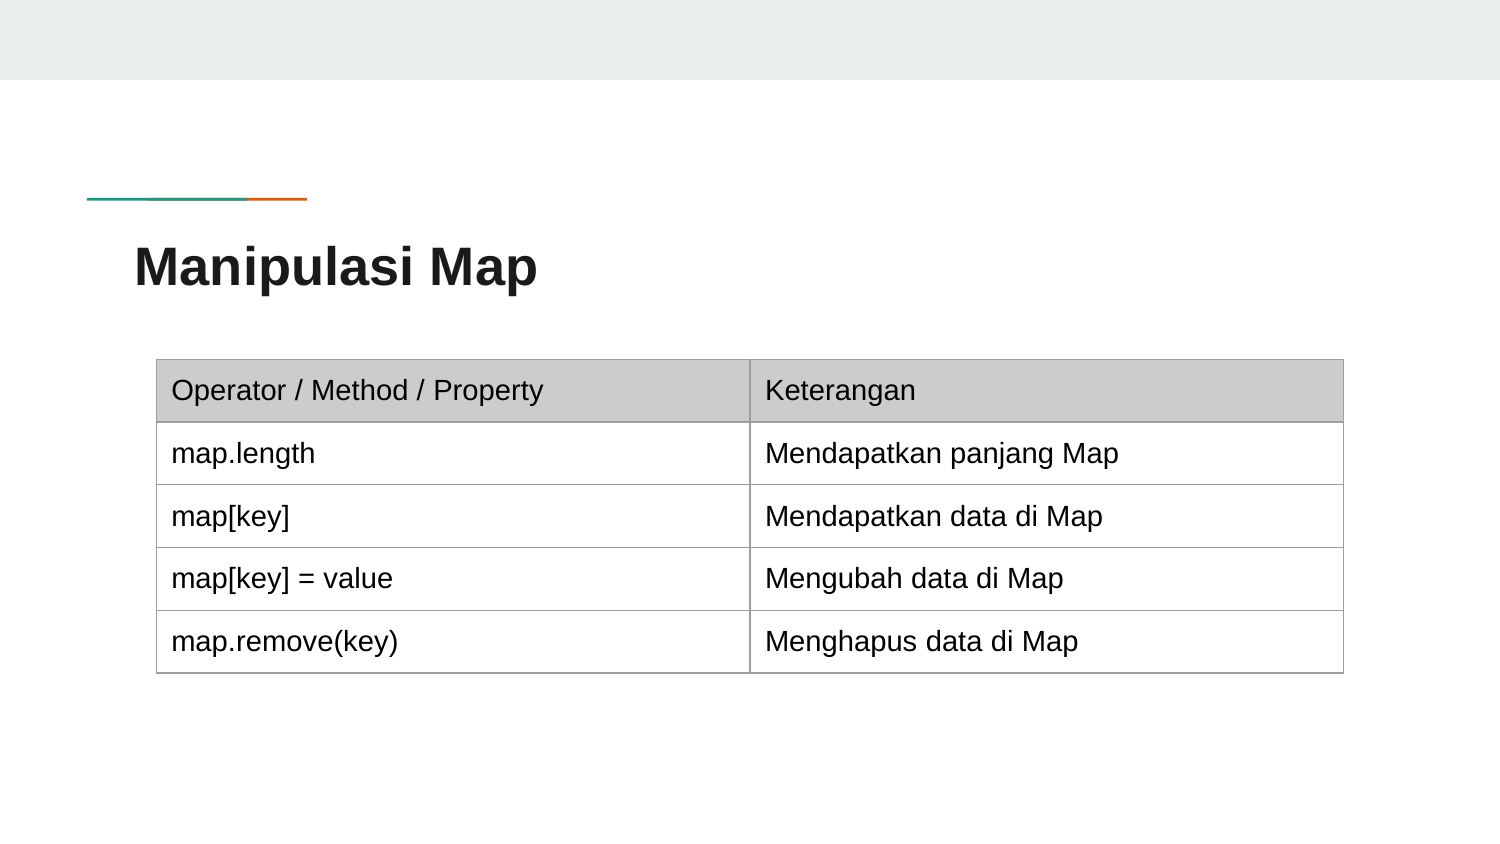

# Manipulasi Map
| Operator / Method / Property | Keterangan |
| --- | --- |
| map.length | Mendapatkan panjang Map |
| map[key] | Mendapatkan data di Map |
| map[key] = value | Mengubah data di Map |
| map.remove(key) | Menghapus data di Map |